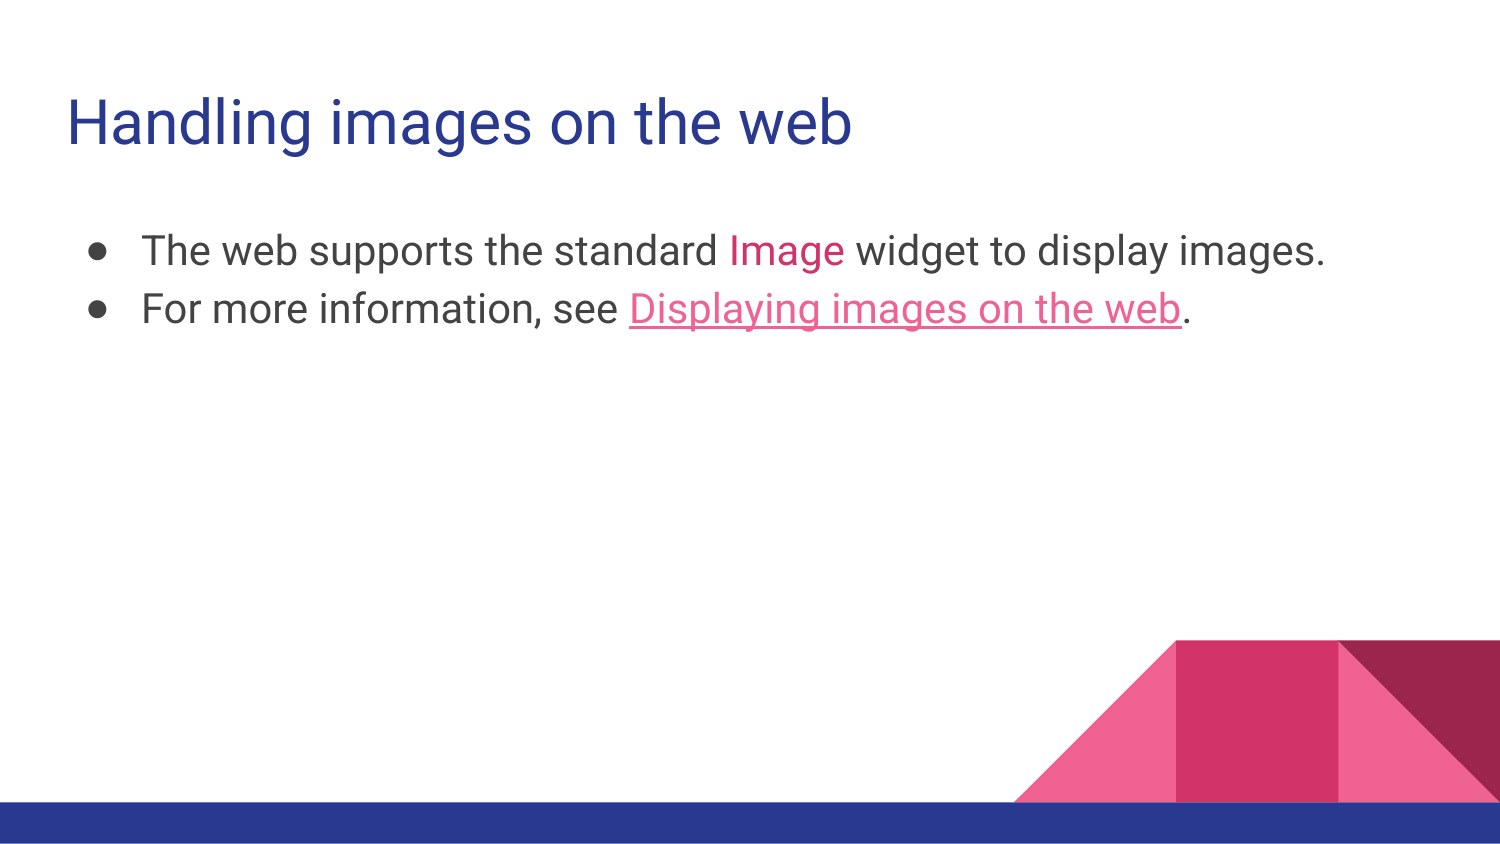

# Handling images on the web
The web supports the standard Image widget to display images.
For more information, see Displaying images on the web.